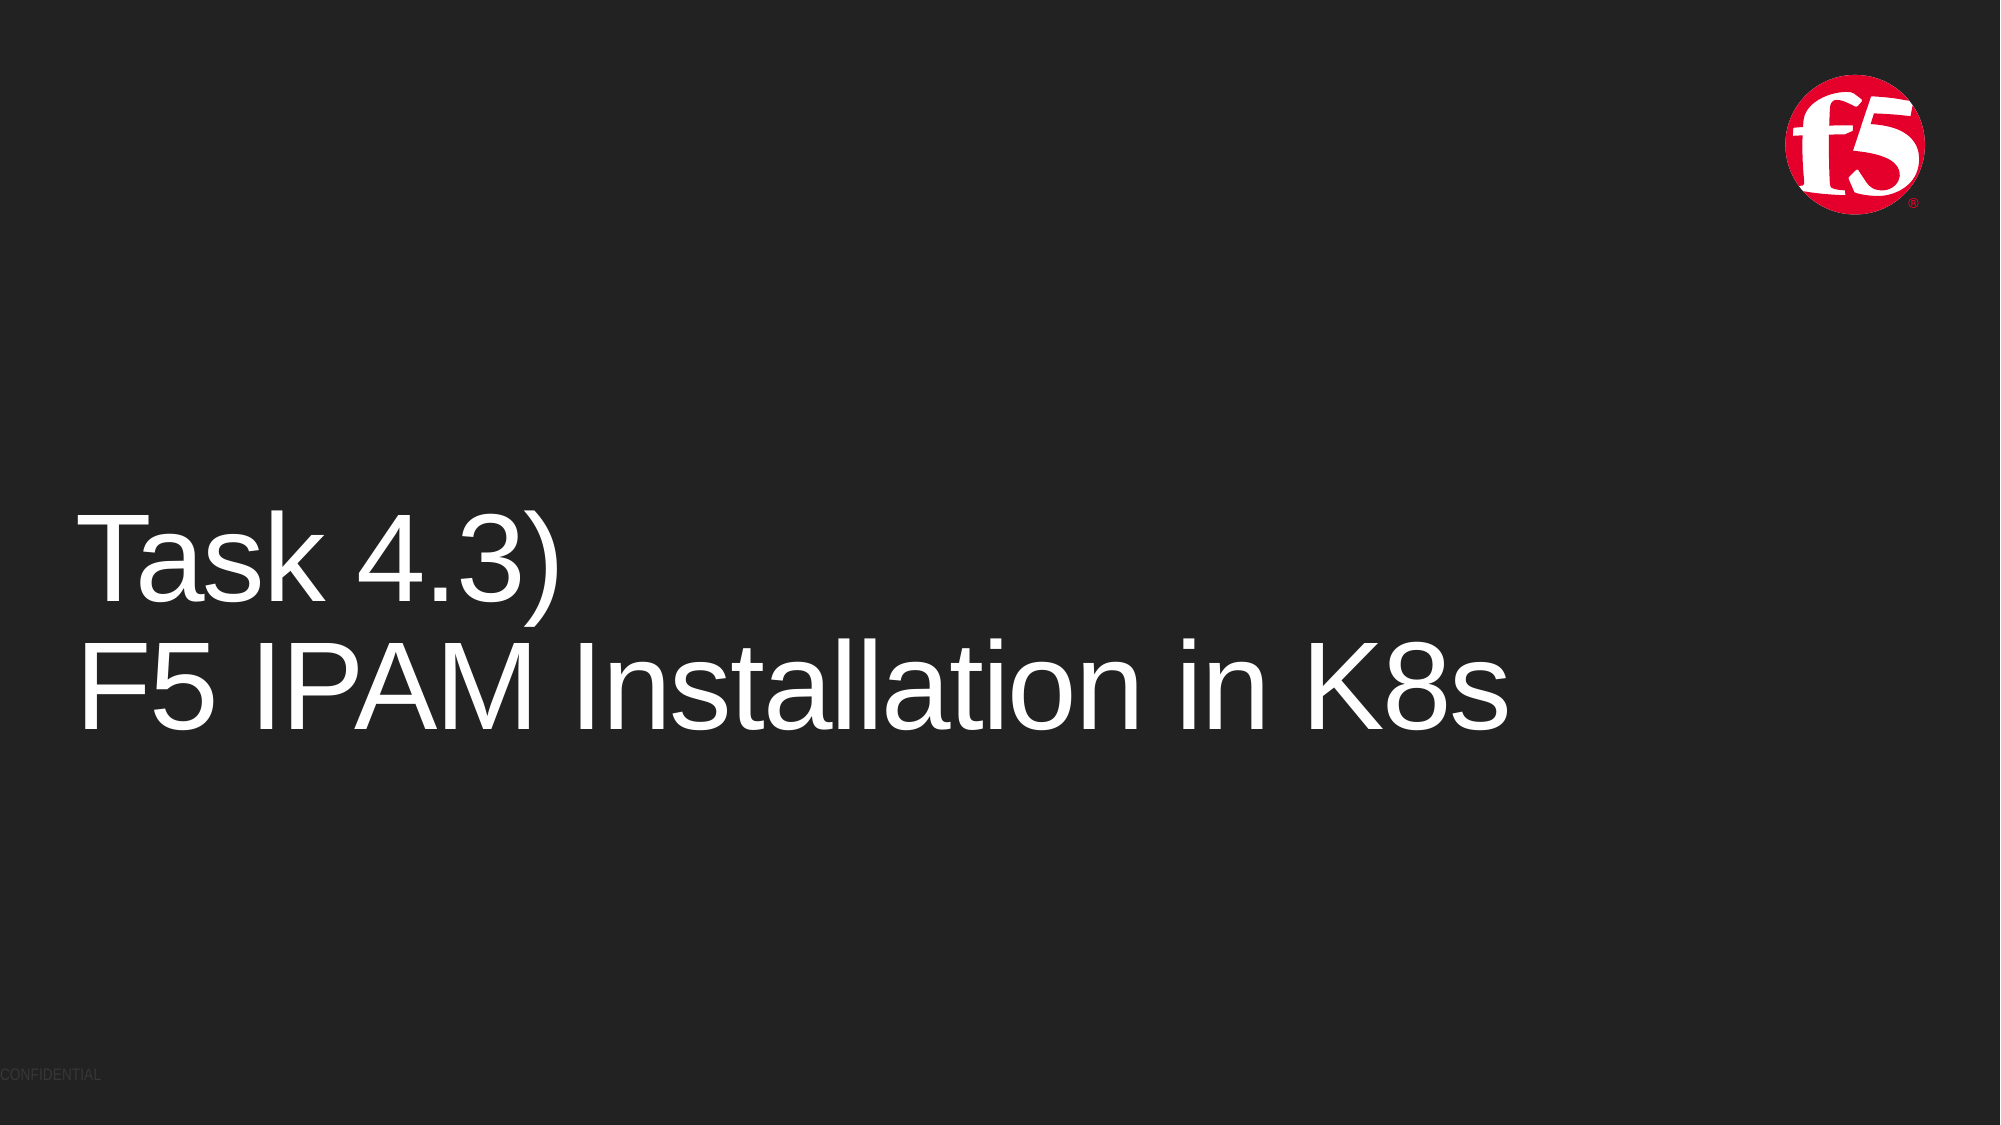

# Task 4.3) F5 IPAM Installation in K8s

CONFIDENTIAL